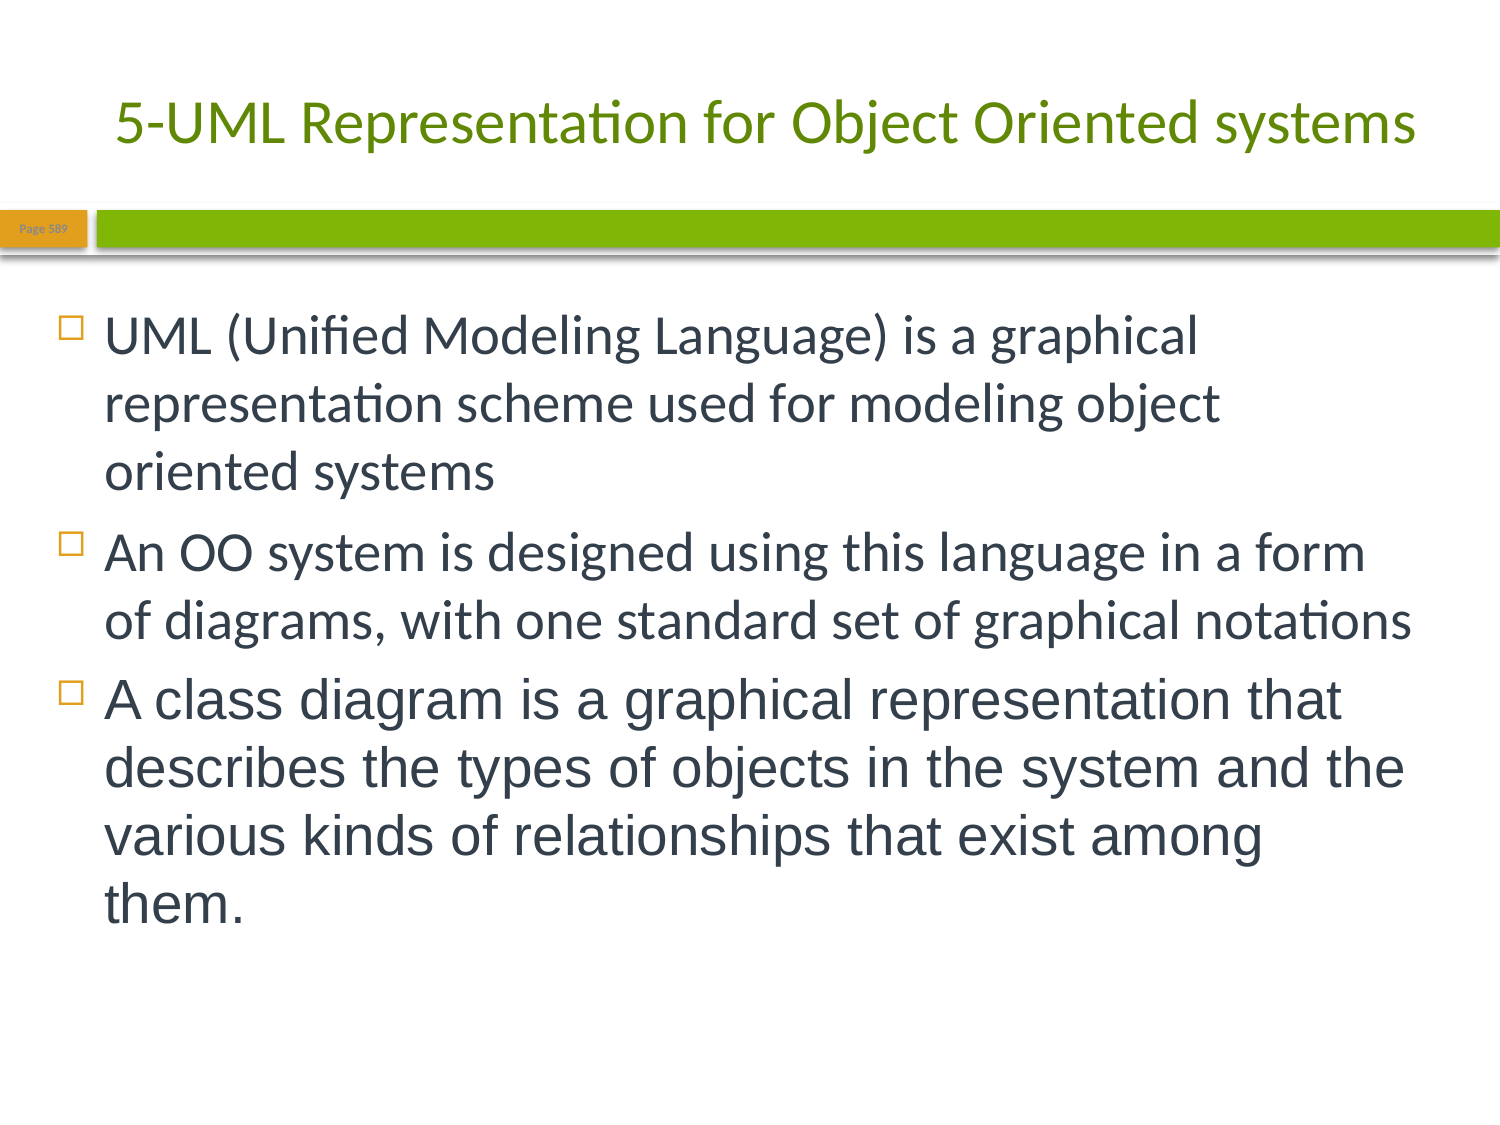

# 5-UML Representation for Object Oriented systems
Page 589
UML (Unified Modeling Language) is a graphical representation scheme used for modeling object oriented systems
An OO system is designed using this language in a form of diagrams, with one standard set of graphical notations
A class diagram is a graphical representation that describes the types of objects in the system and the various kinds of relationships that exist among them.